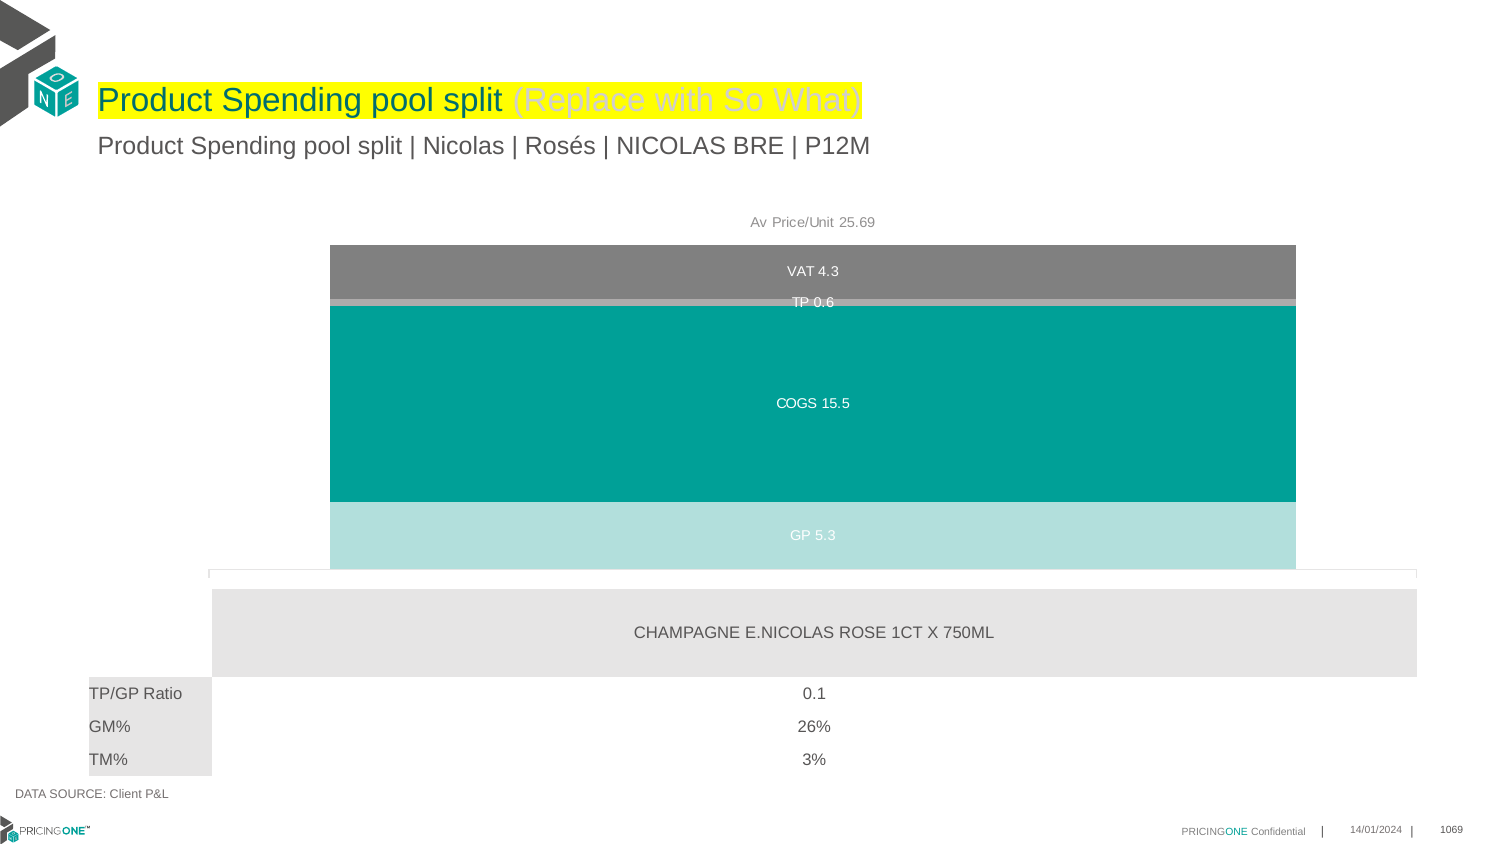

# Product Spending pool split (Replace with So What)
Product Spending pool split | Nicolas | Rosés | NICOLAS BRE | P12M

### Chart

| Category | GP | COGS | TP | VAT |
|---|---|---|---|---|
| Av Price/Unit 25.69 | 5.349582608695653 | 15.48371739130435 | 0.5737048309178796 | 4.281400966183573 |
|  | CHAMPAGNE E.NICOLAS ROSE 1CT X 750ML |
| --- | --- |
| TP/GP Ratio | 0.1 |
| GM% | 26% |
| TM% | 3% |
DATA SOURCE: Client P&L

14/01/2024
1069